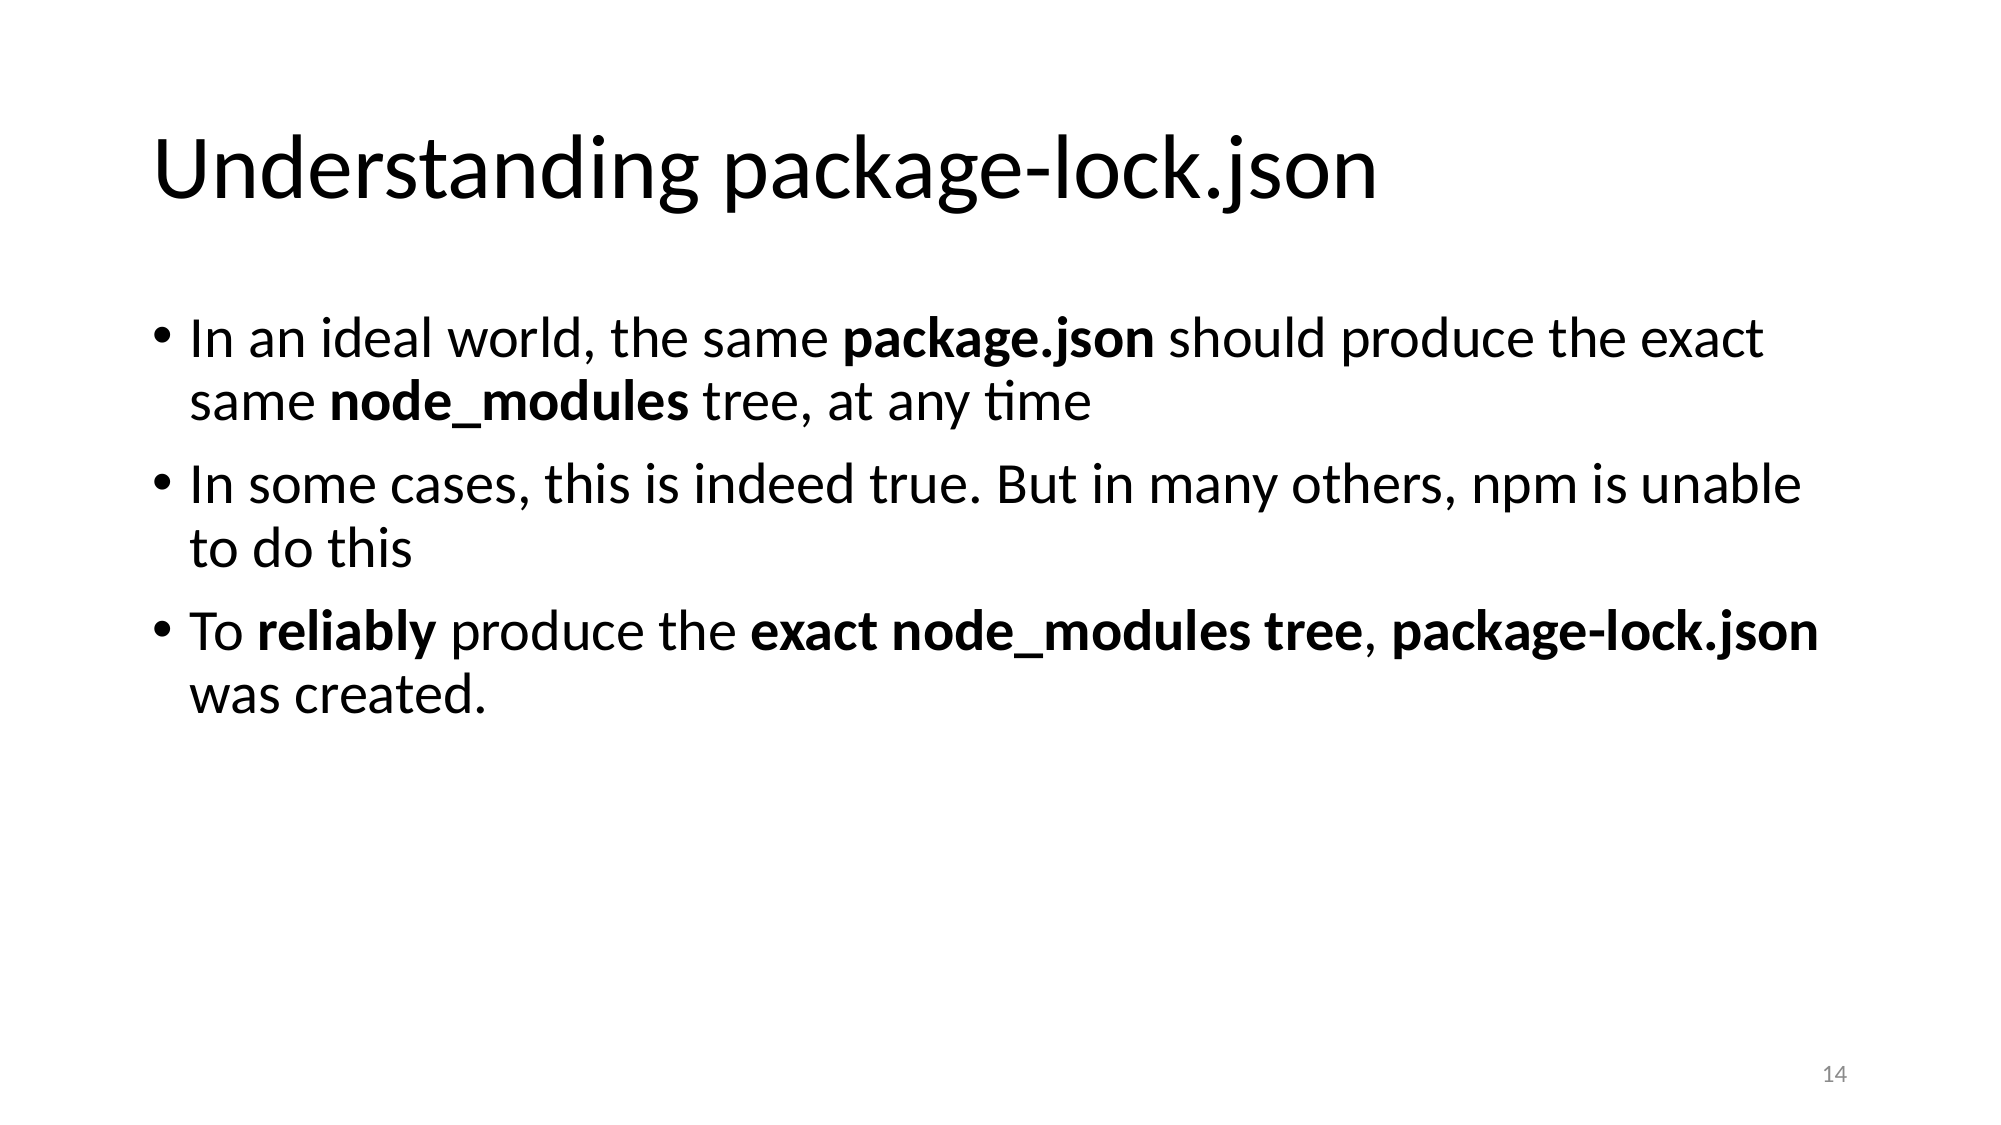

# Understanding package-lock.json
In an ideal world, the same package.json should produce the exact same node_modules tree, at any time
In some cases, this is indeed true. But in many others, npm is unable to do this
To reliably produce the exact node_modules tree, package-lock.json was created.

14